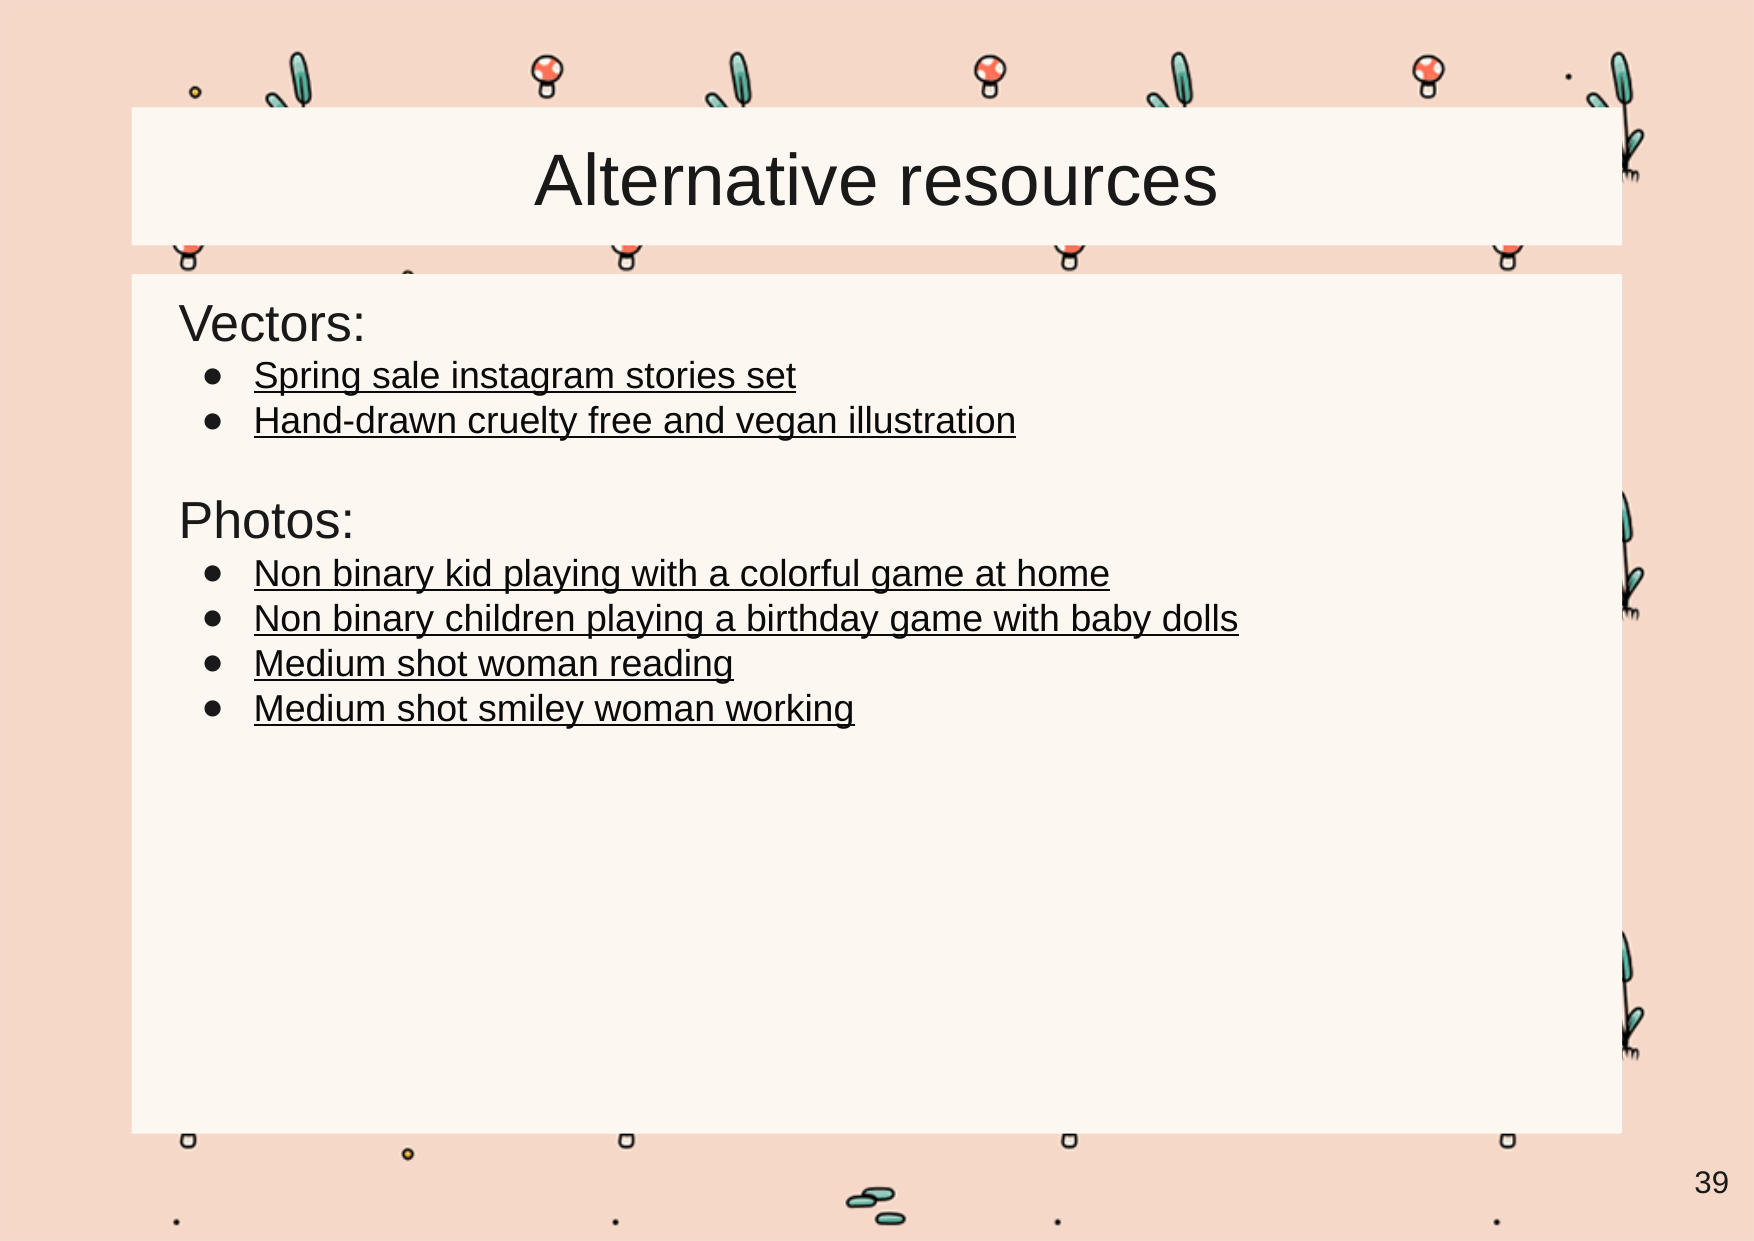

# Alternative resources
Vectors:
Spring sale instagram stories set
Hand-drawn cruelty free and vegan illustration

Photos:
Non binary kid playing with a colorful game at home
Non binary children playing a birthday game with baby dolls
Medium shot woman reading
Medium shot smiley woman working
39